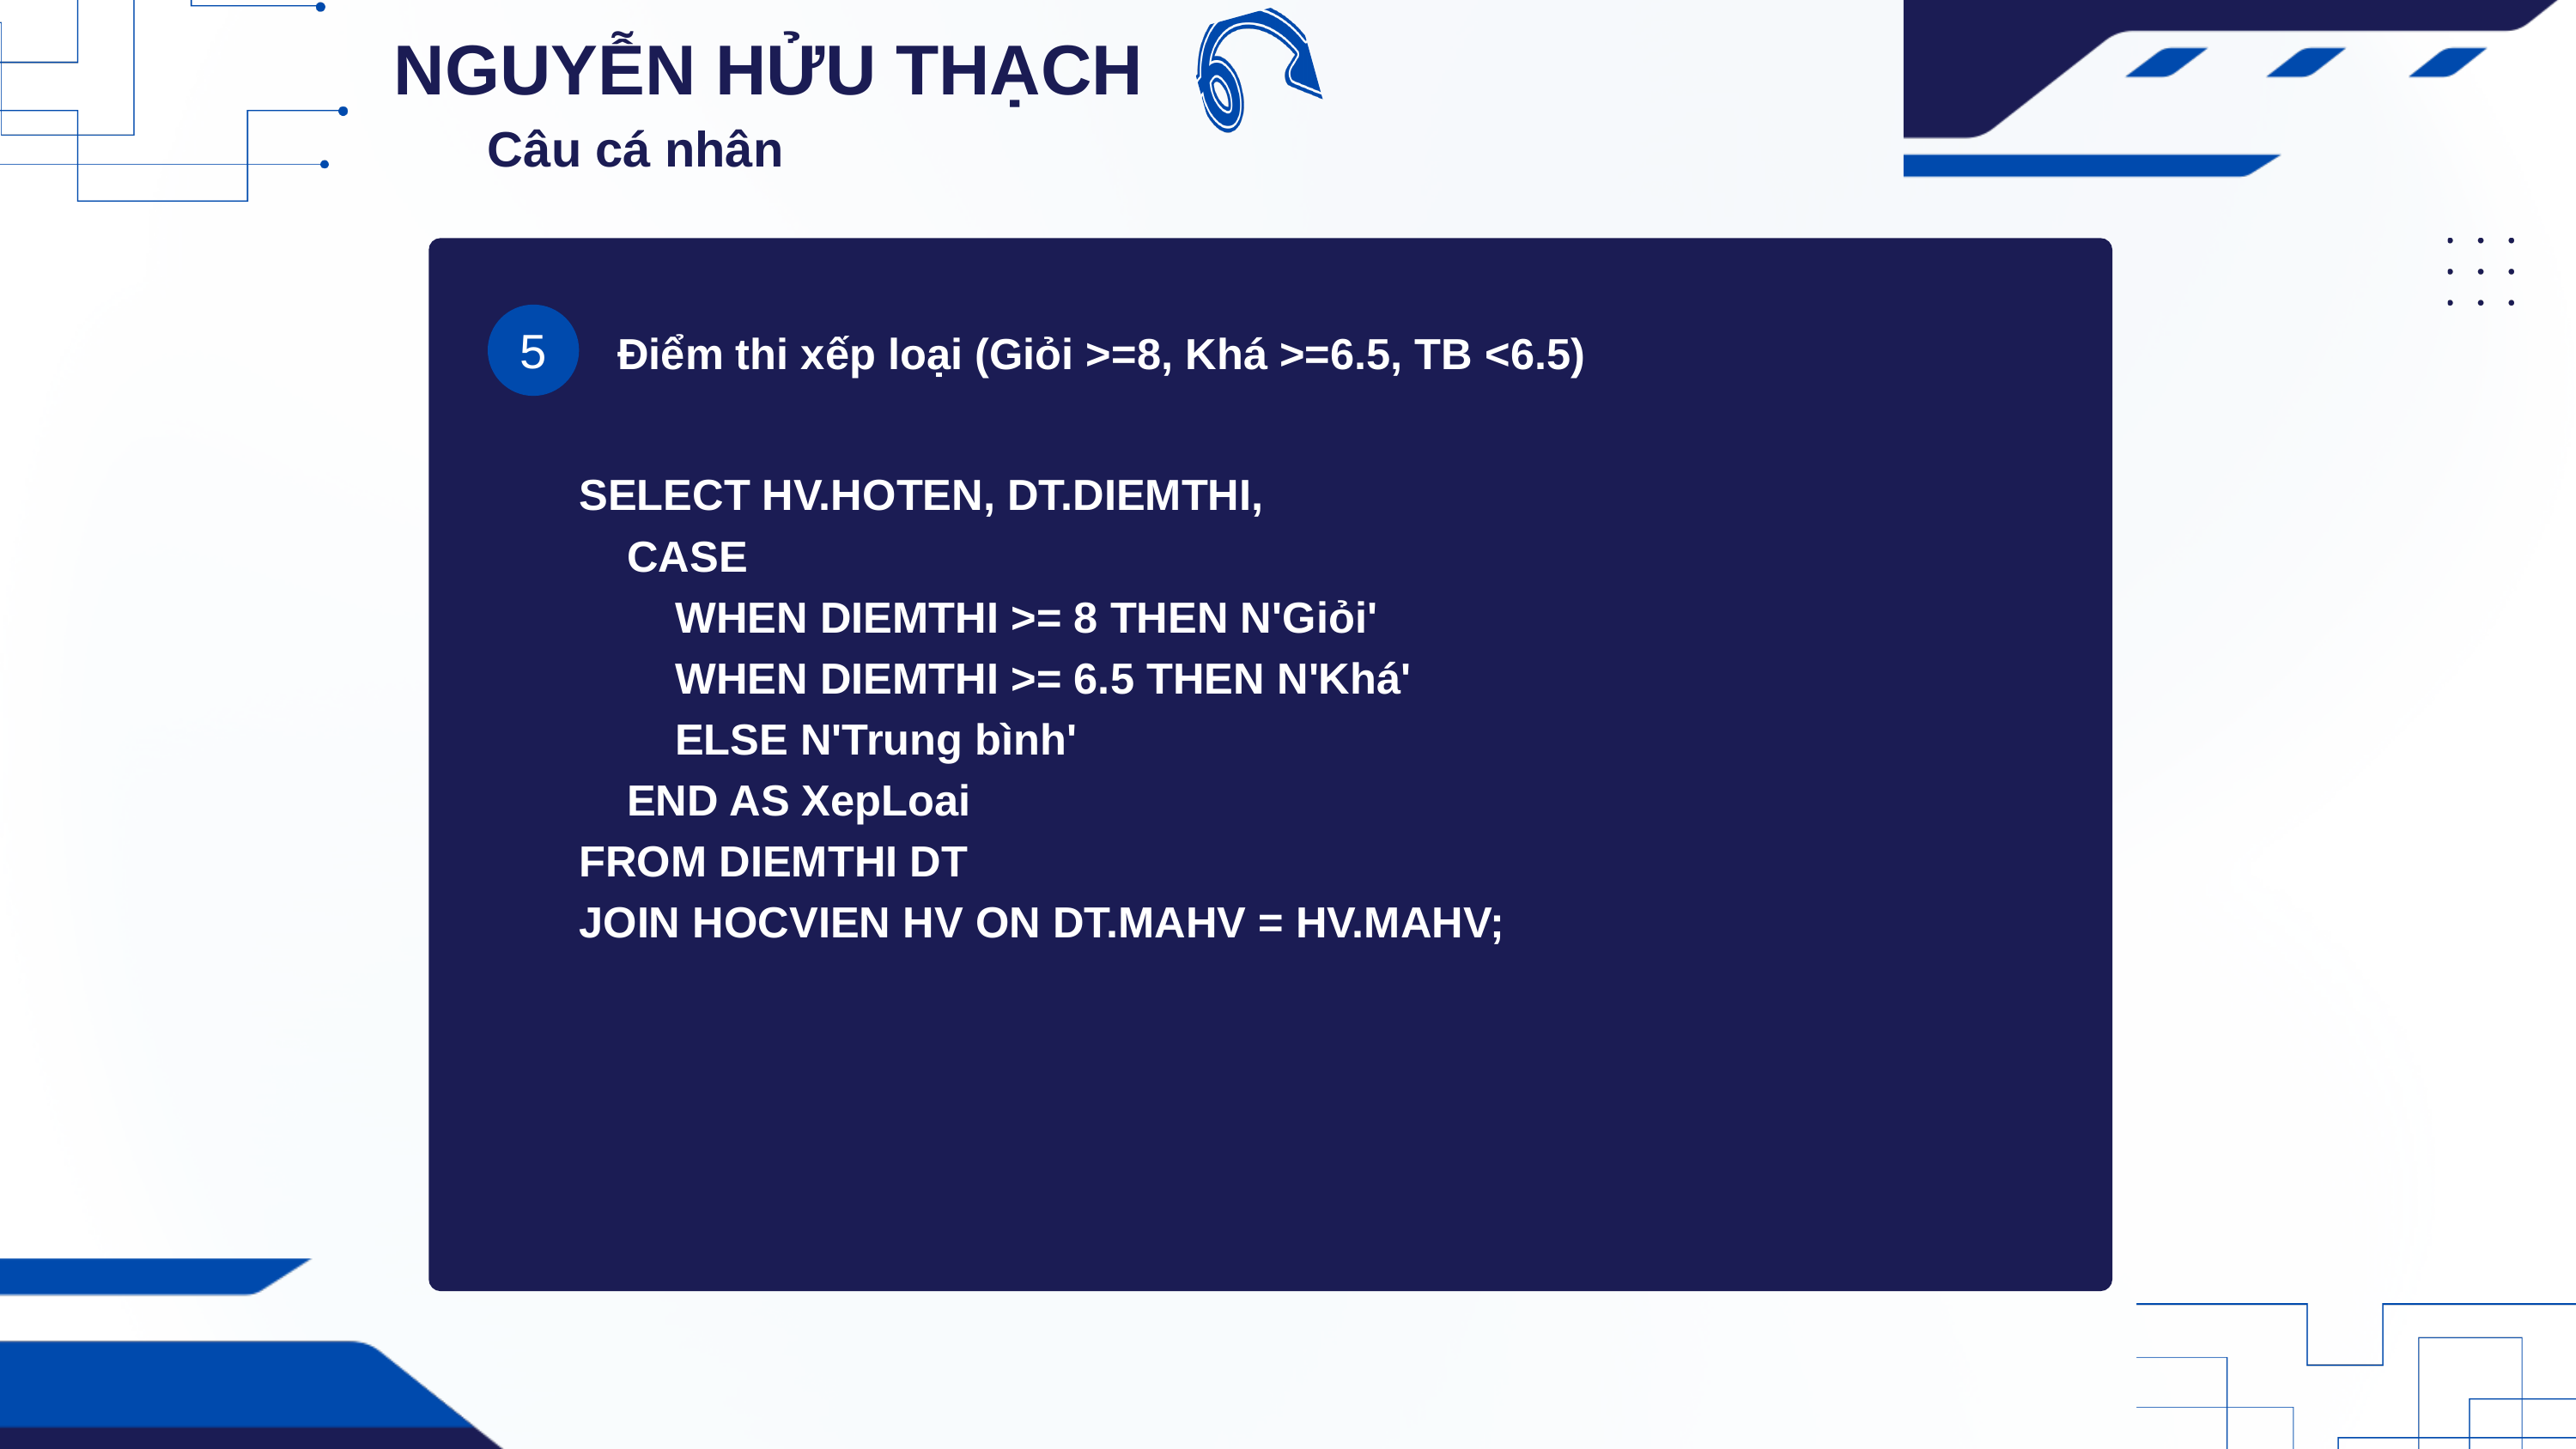

NGUYỄN HỬU THẠCH

Câu cá nhân

5
Điểm thi xếp loại (Giỏi >=8, Khá >=6.5, TB <6.5)
SELECT HV.HOTEN, DT.DIEMTHI,
    CASE
        WHEN DIEMTHI >= 8 THEN N'Giỏi'
        WHEN DIEMTHI >= 6.5 THEN N'Khá'
        ELSE N'Trung bình'
    END AS XepLoai
FROM DIEMTHI DT
JOIN HOCVIEN HV ON DT.MAHV = HV.MAHV;